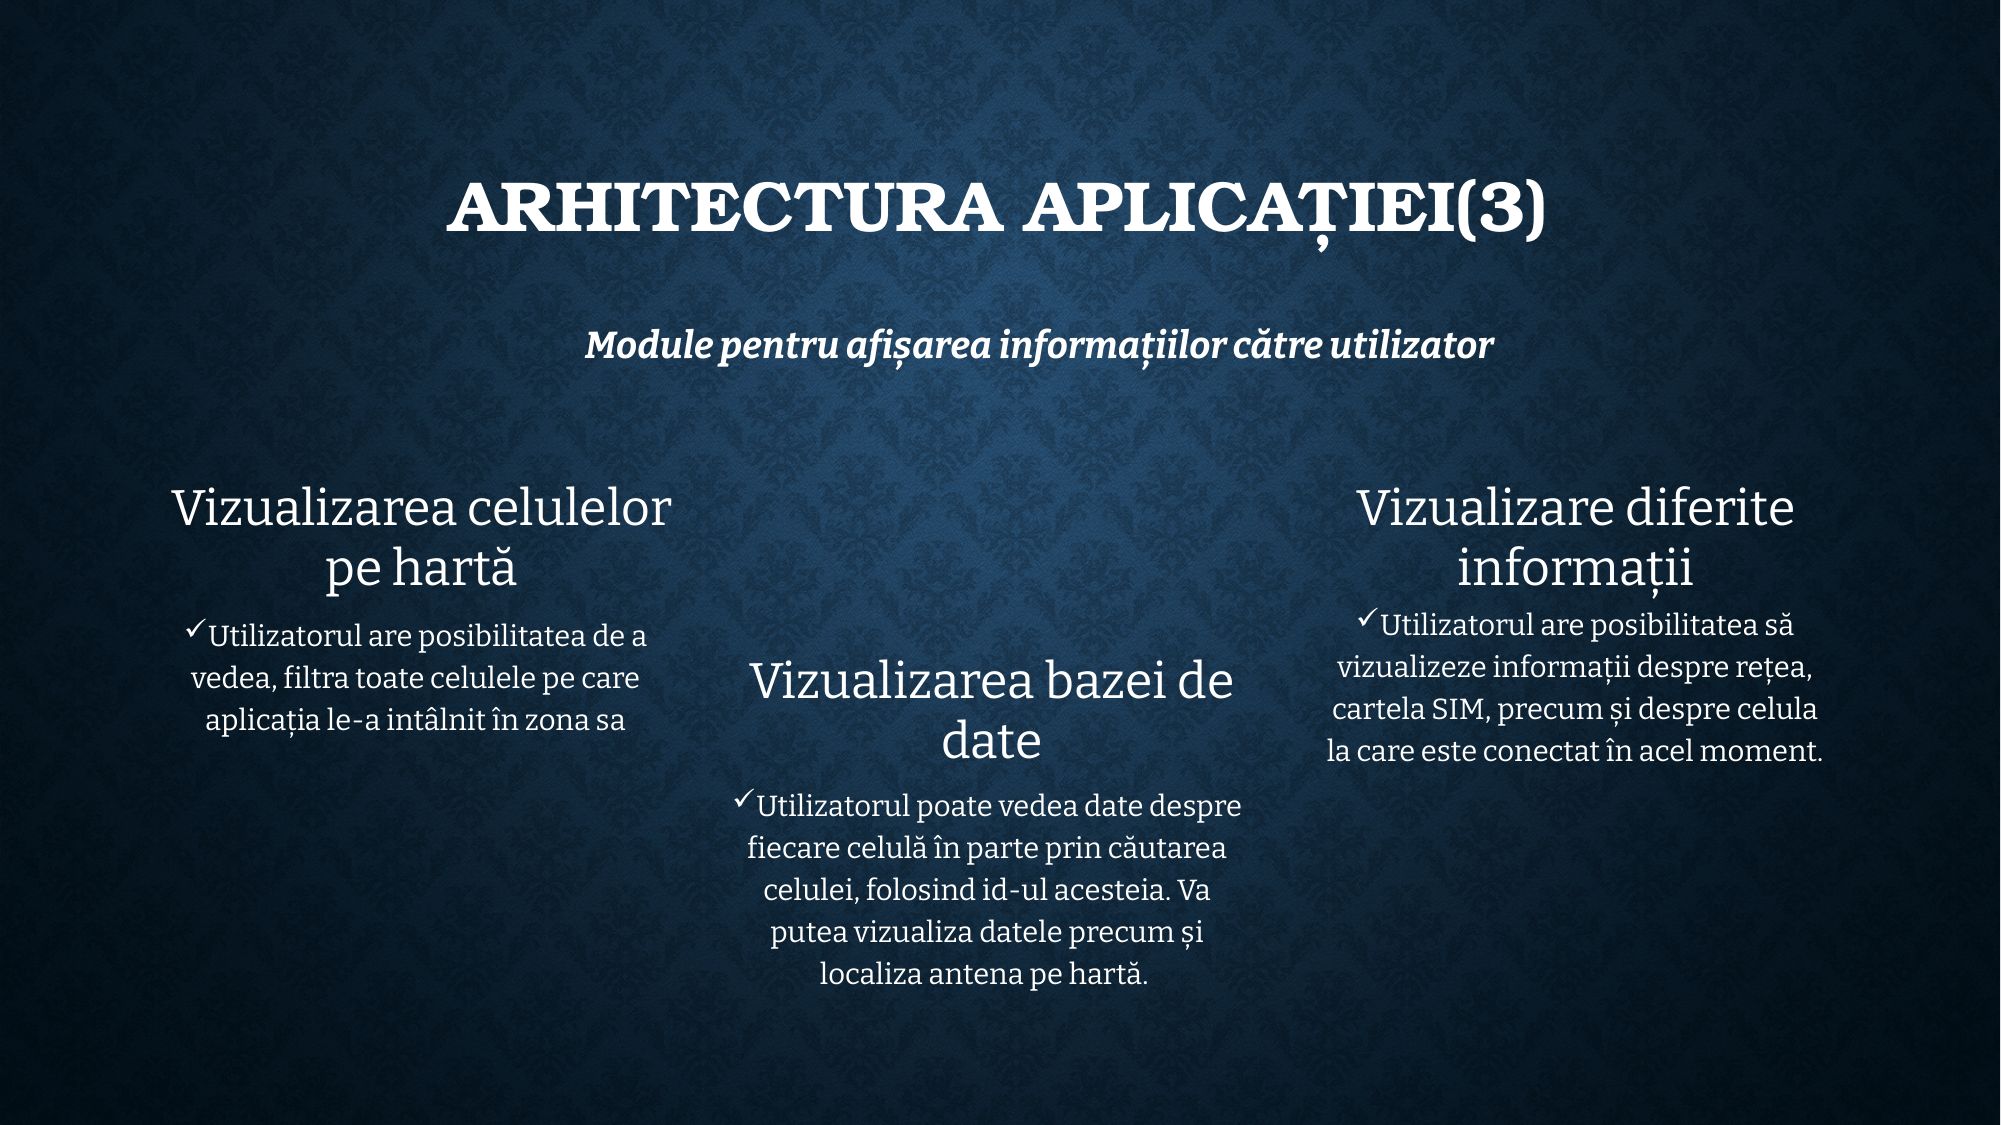

# Arhitectura APLICAției(3)
Module pentru afișarea informațiilor către utilizator
Vizualizarea celulelor pe hartă
Vizualizare diferite informații
Utilizatorul are posibilitatea să vizualizeze informații despre rețea, cartela SIM, precum și despre celula la care este conectat în acel moment.
Utilizatorul are posibilitatea de a vedea, filtra toate celulele pe care aplicația le-a intâlnit în zona sa
Vizualizarea bazei de date
Utilizatorul poate vedea date despre fiecare celulă în parte prin căutarea celulei, folosind id-ul acesteia. Va putea vizualiza datele precum și localiza antena pe hartă.